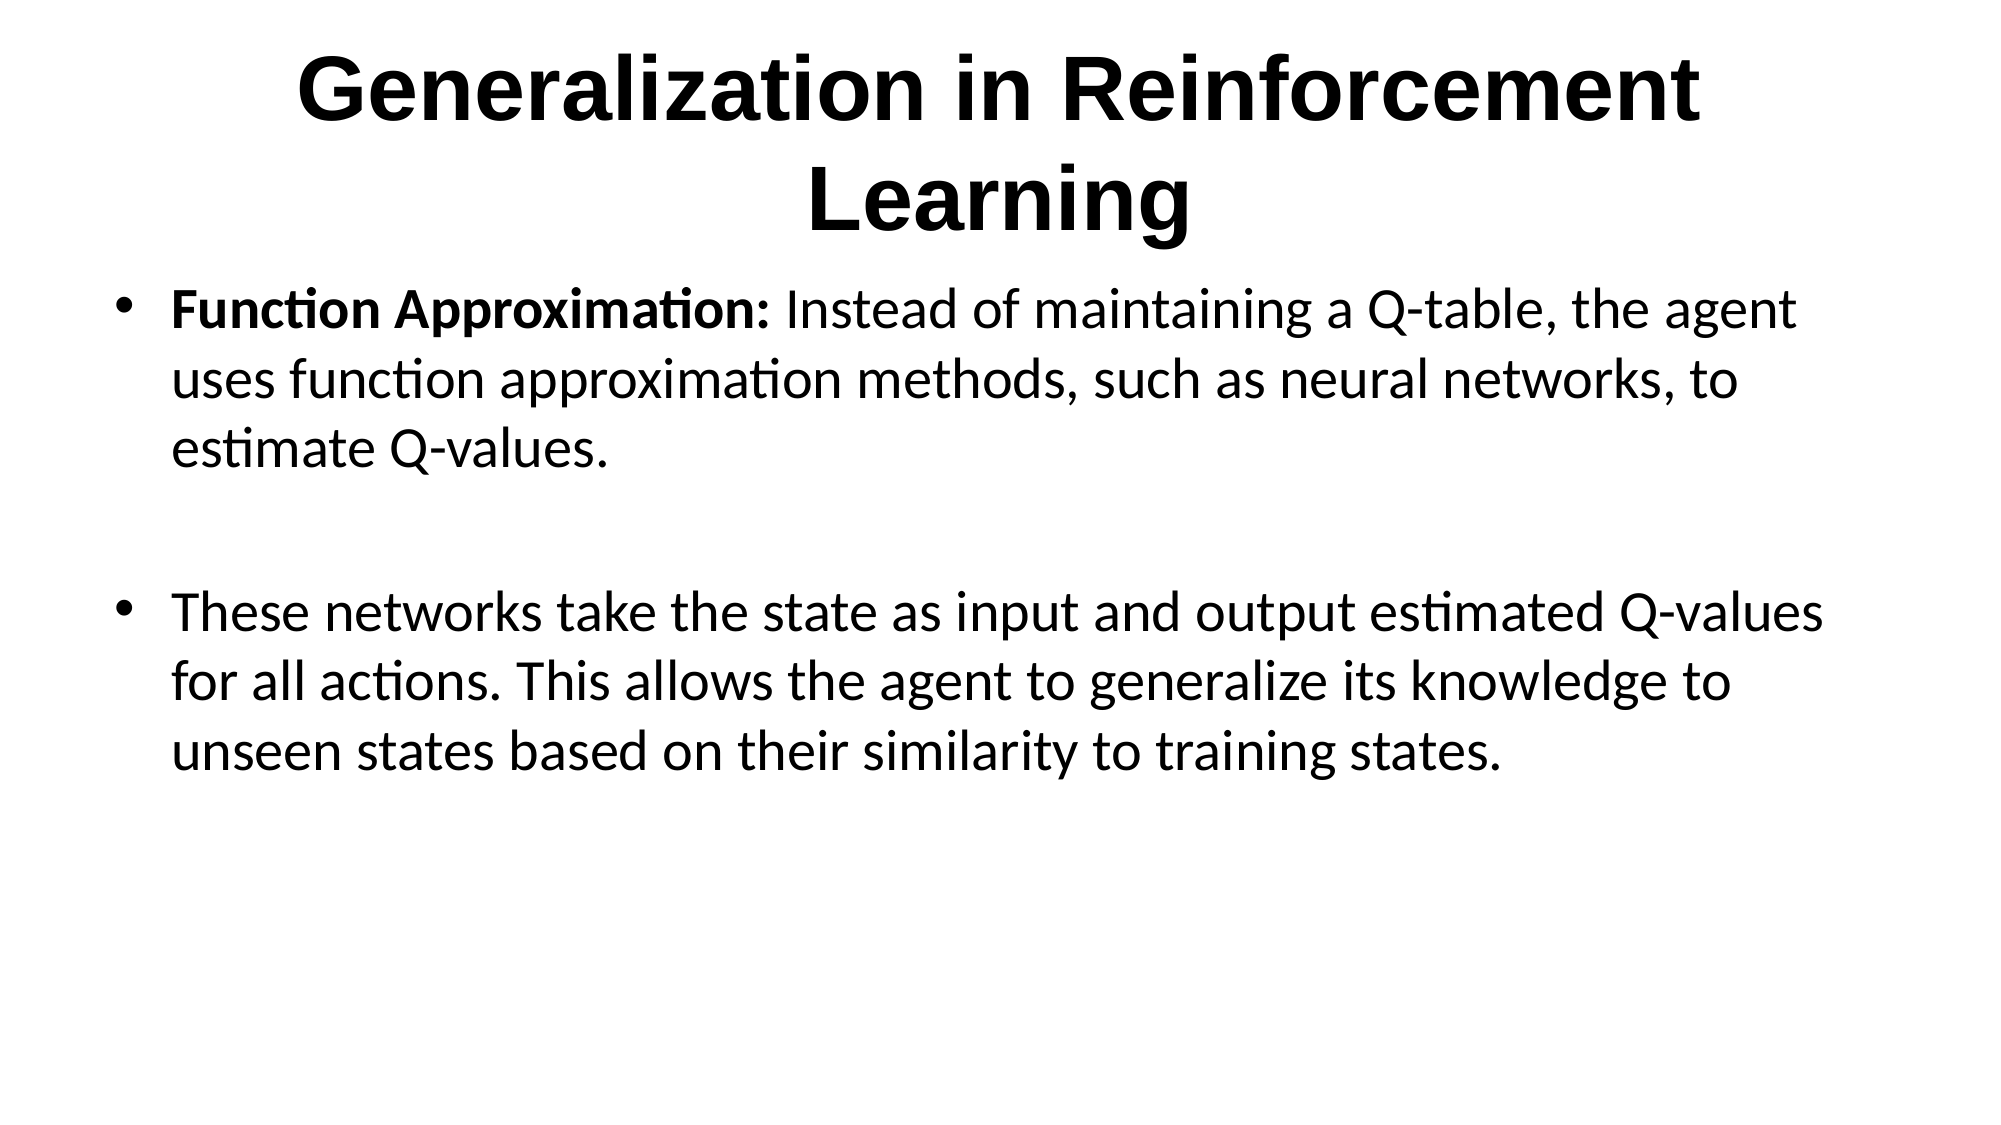

# Generalization in Reinforcement Learning
Function Approximation: Instead of maintaining a Q-table, the agent uses function approximation methods, such as neural networks, to estimate Q-values.

These networks take the state as input and output estimated Q-values for all actions. This allows the agent to generalize its knowledge to unseen states based on their similarity to training states.